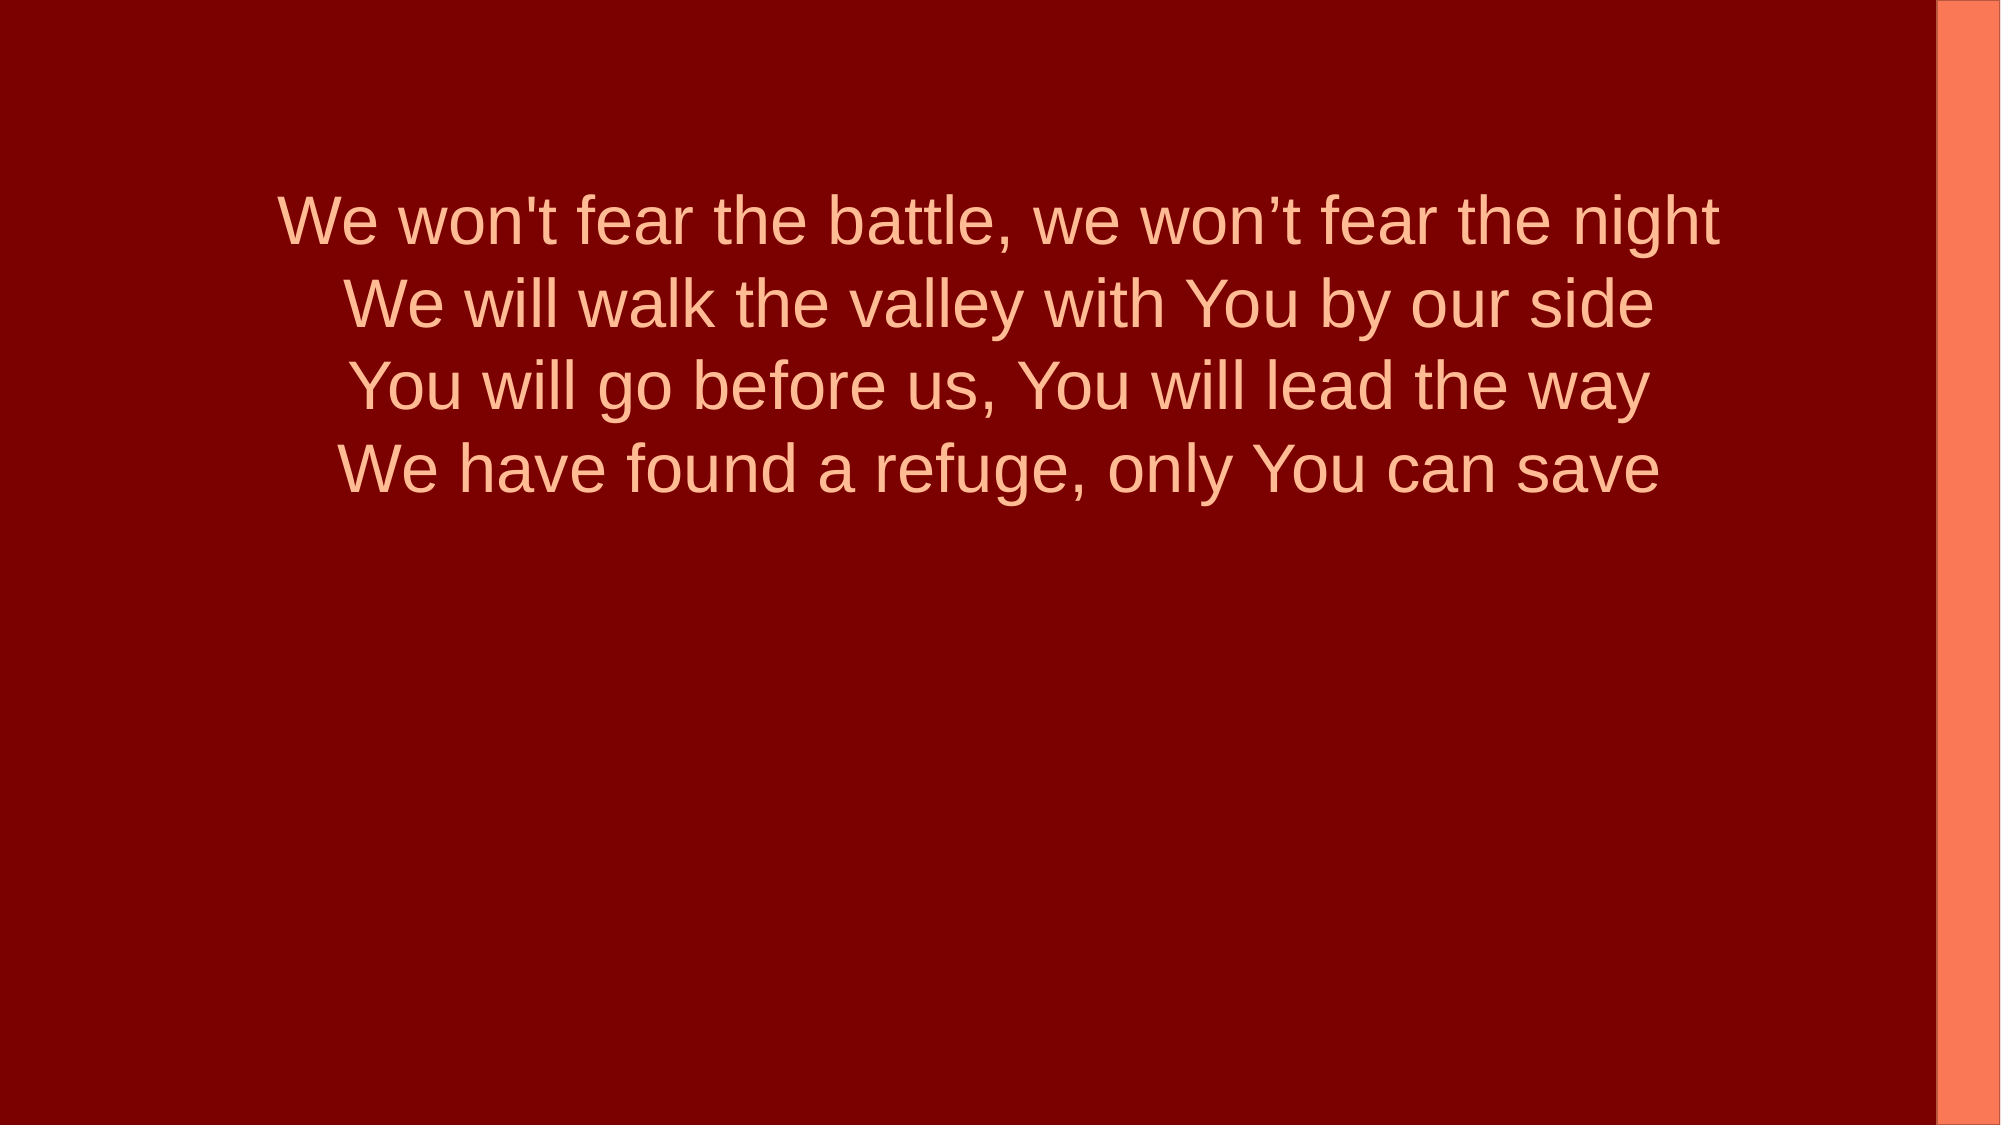

We won't fear the battle, we won’t fear the night
We will walk the valley with You by our side
You will go before us, You will lead the way
We have found a refuge, only You can save